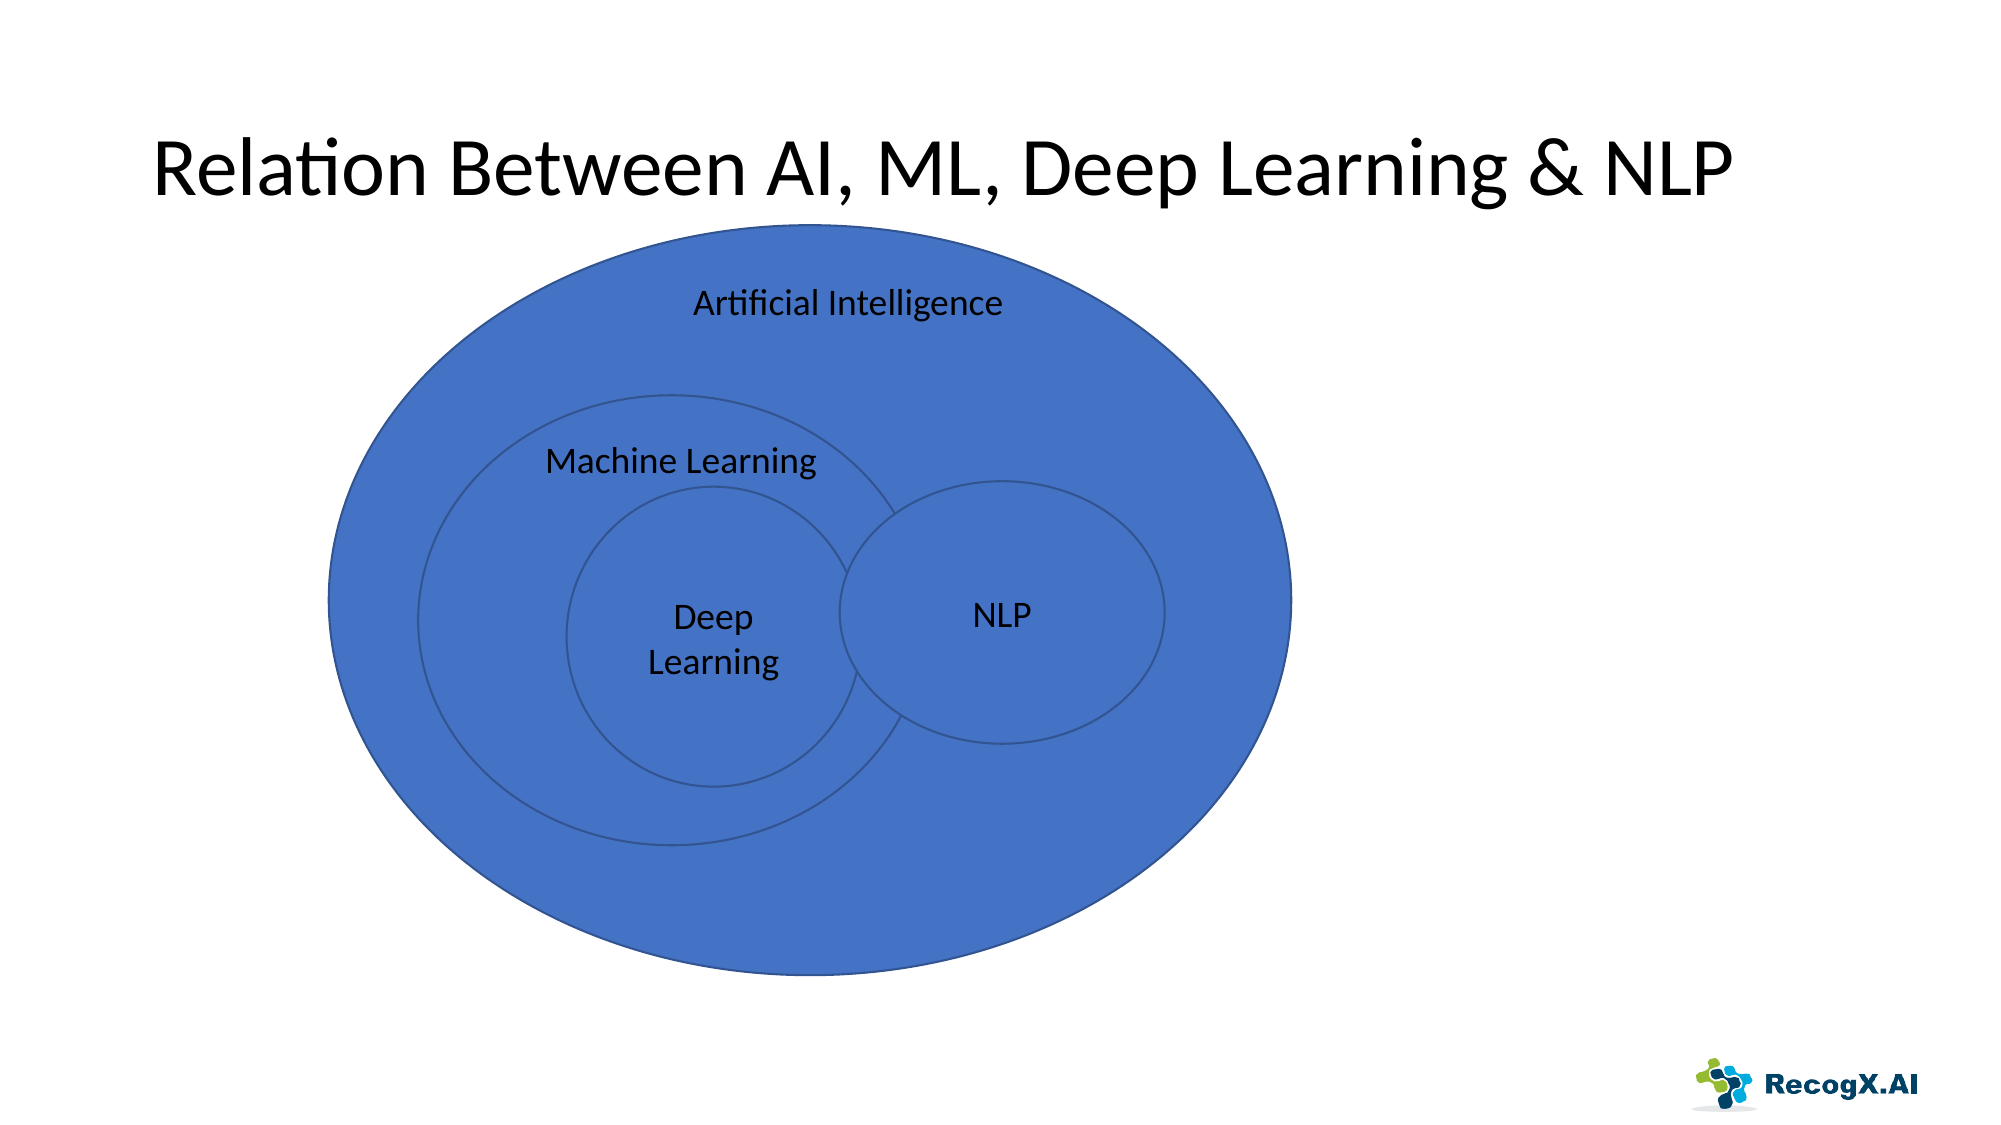

# Relation Between AI, ML, Deep Learning & NLP

Artificial Intelligence

Machine Learning
NLP
Deep Learning